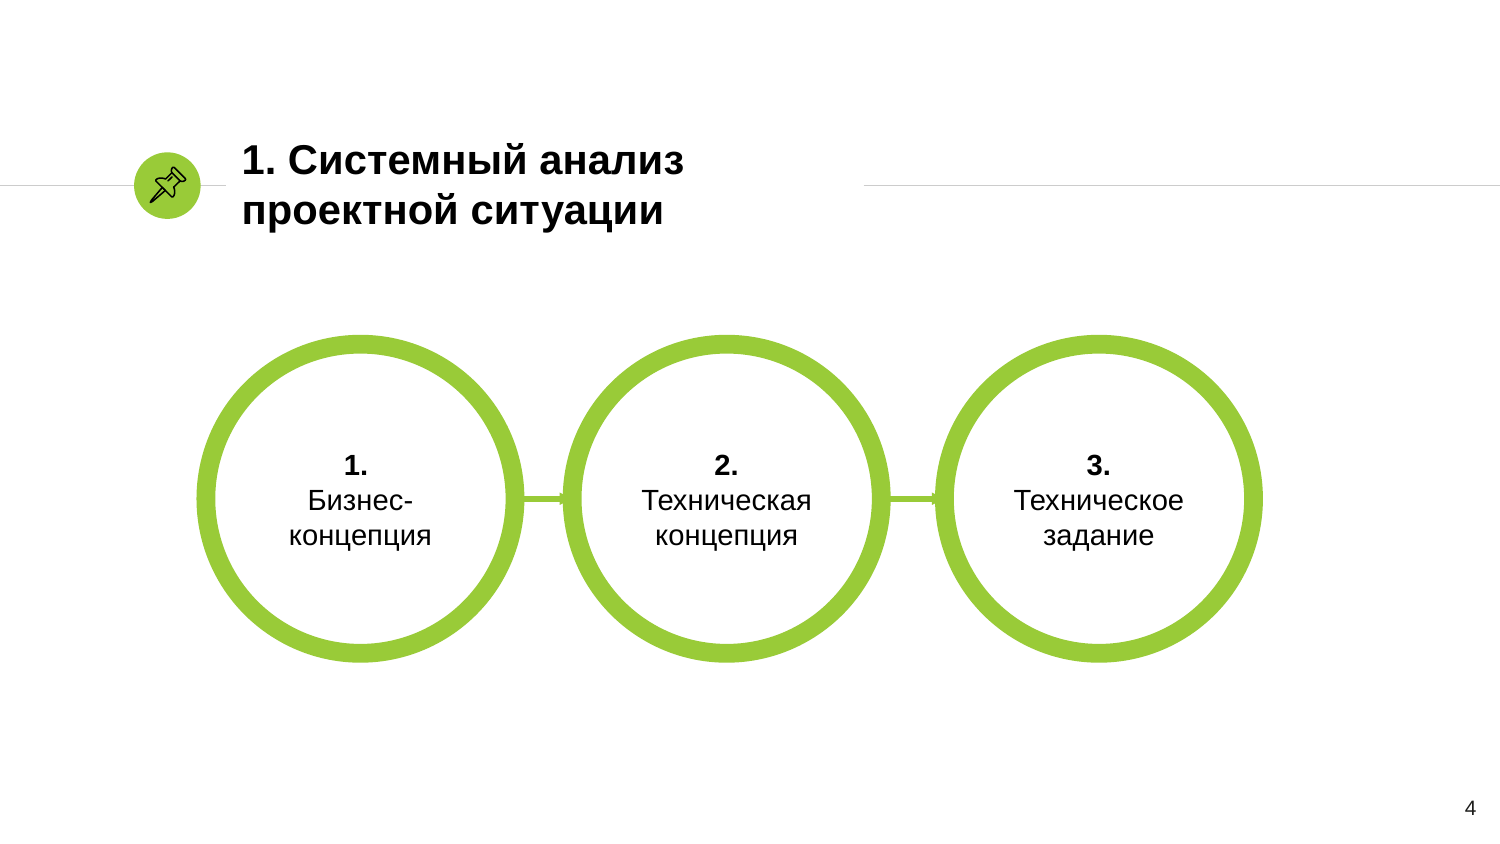

# 1. Системный анализ проектной ситуации

1.
Бизнес-концепция
2. Техническая концепция
3. Техническое задание
4